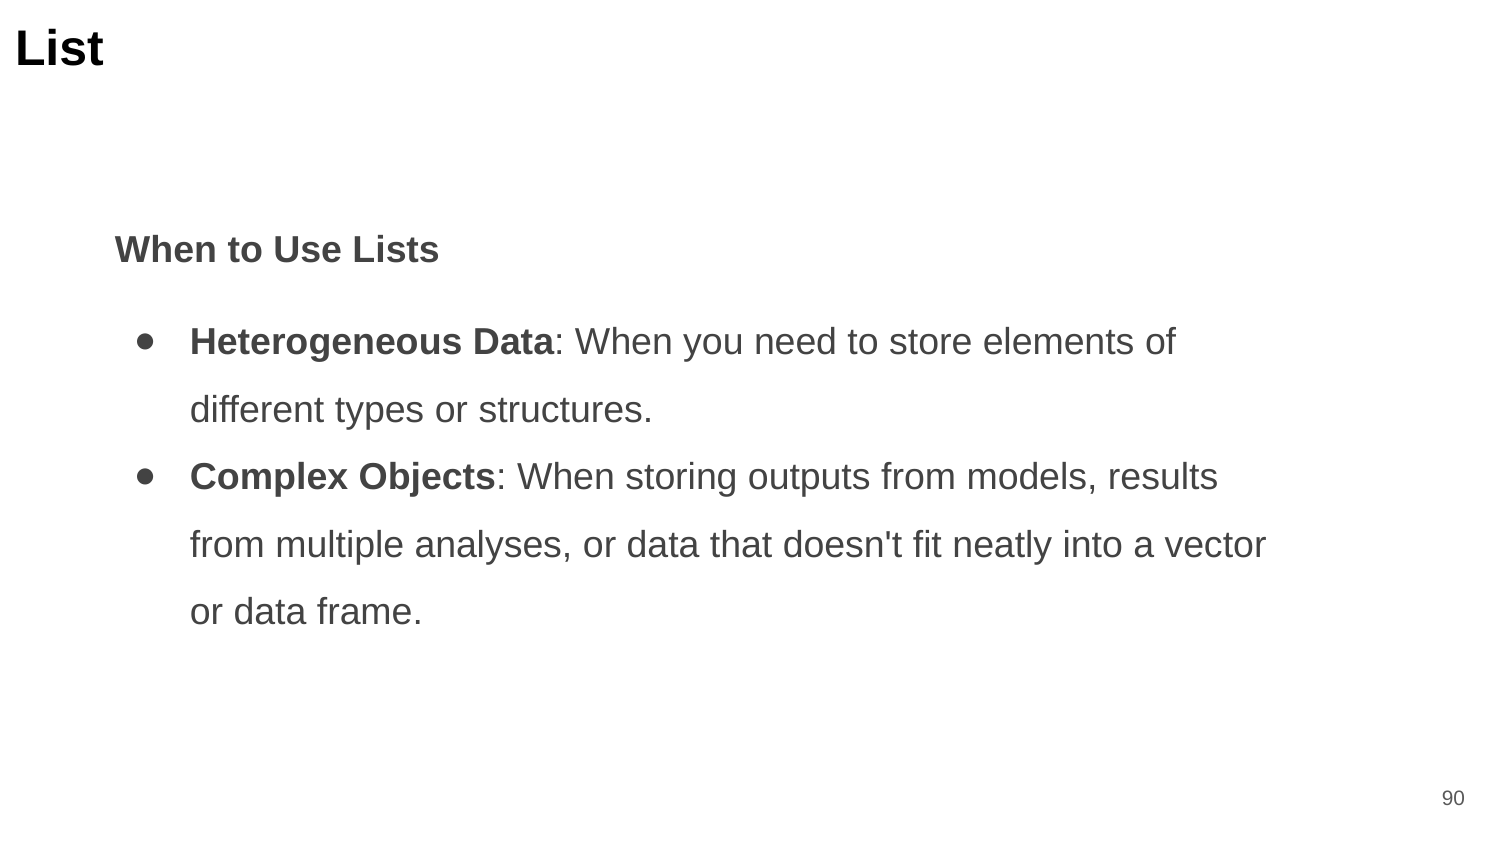

List
When to Use Lists
Heterogeneous Data: When you need to store elements of different types or structures.
Complex Objects: When storing outputs from models, results from multiple analyses, or data that doesn't fit neatly into a vector or data frame.
90